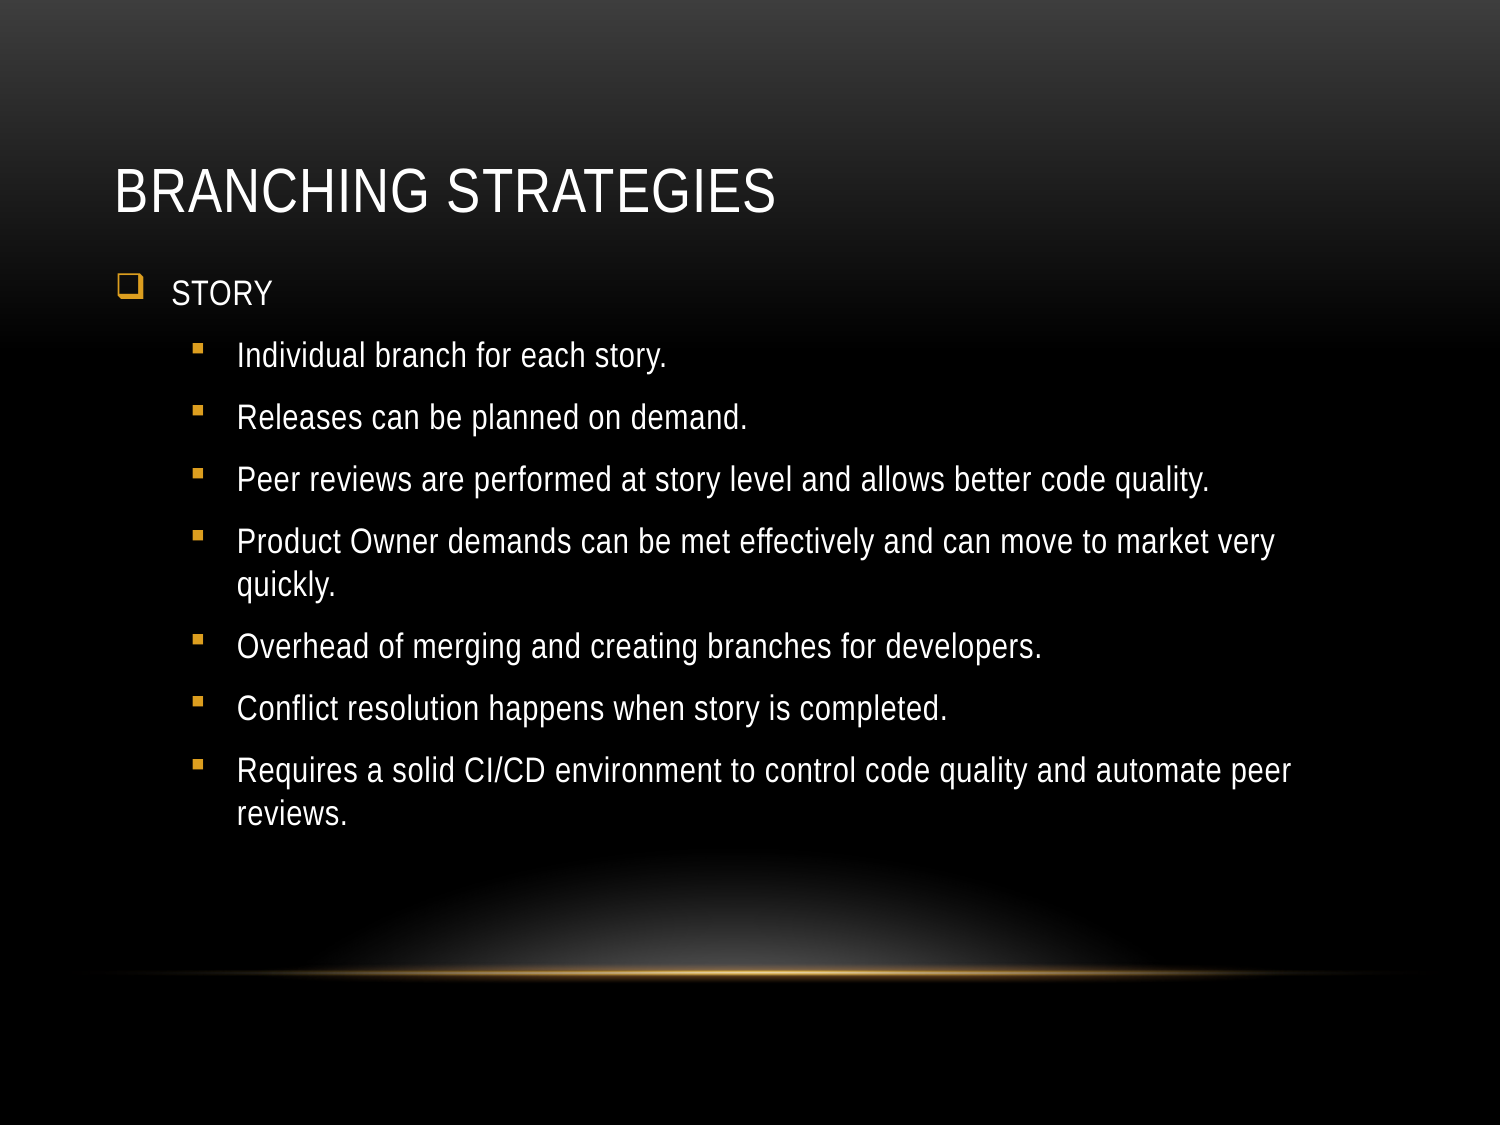

# Branching Strategies
STORY
Individual branch for each story.
Releases can be planned on demand.
Peer reviews are performed at story level and allows better code quality.
Product Owner demands can be met effectively and can move to market very quickly.
Overhead of merging and creating branches for developers.
Conflict resolution happens when story is completed.
Requires a solid CI/CD environment to control code quality and automate peer reviews.